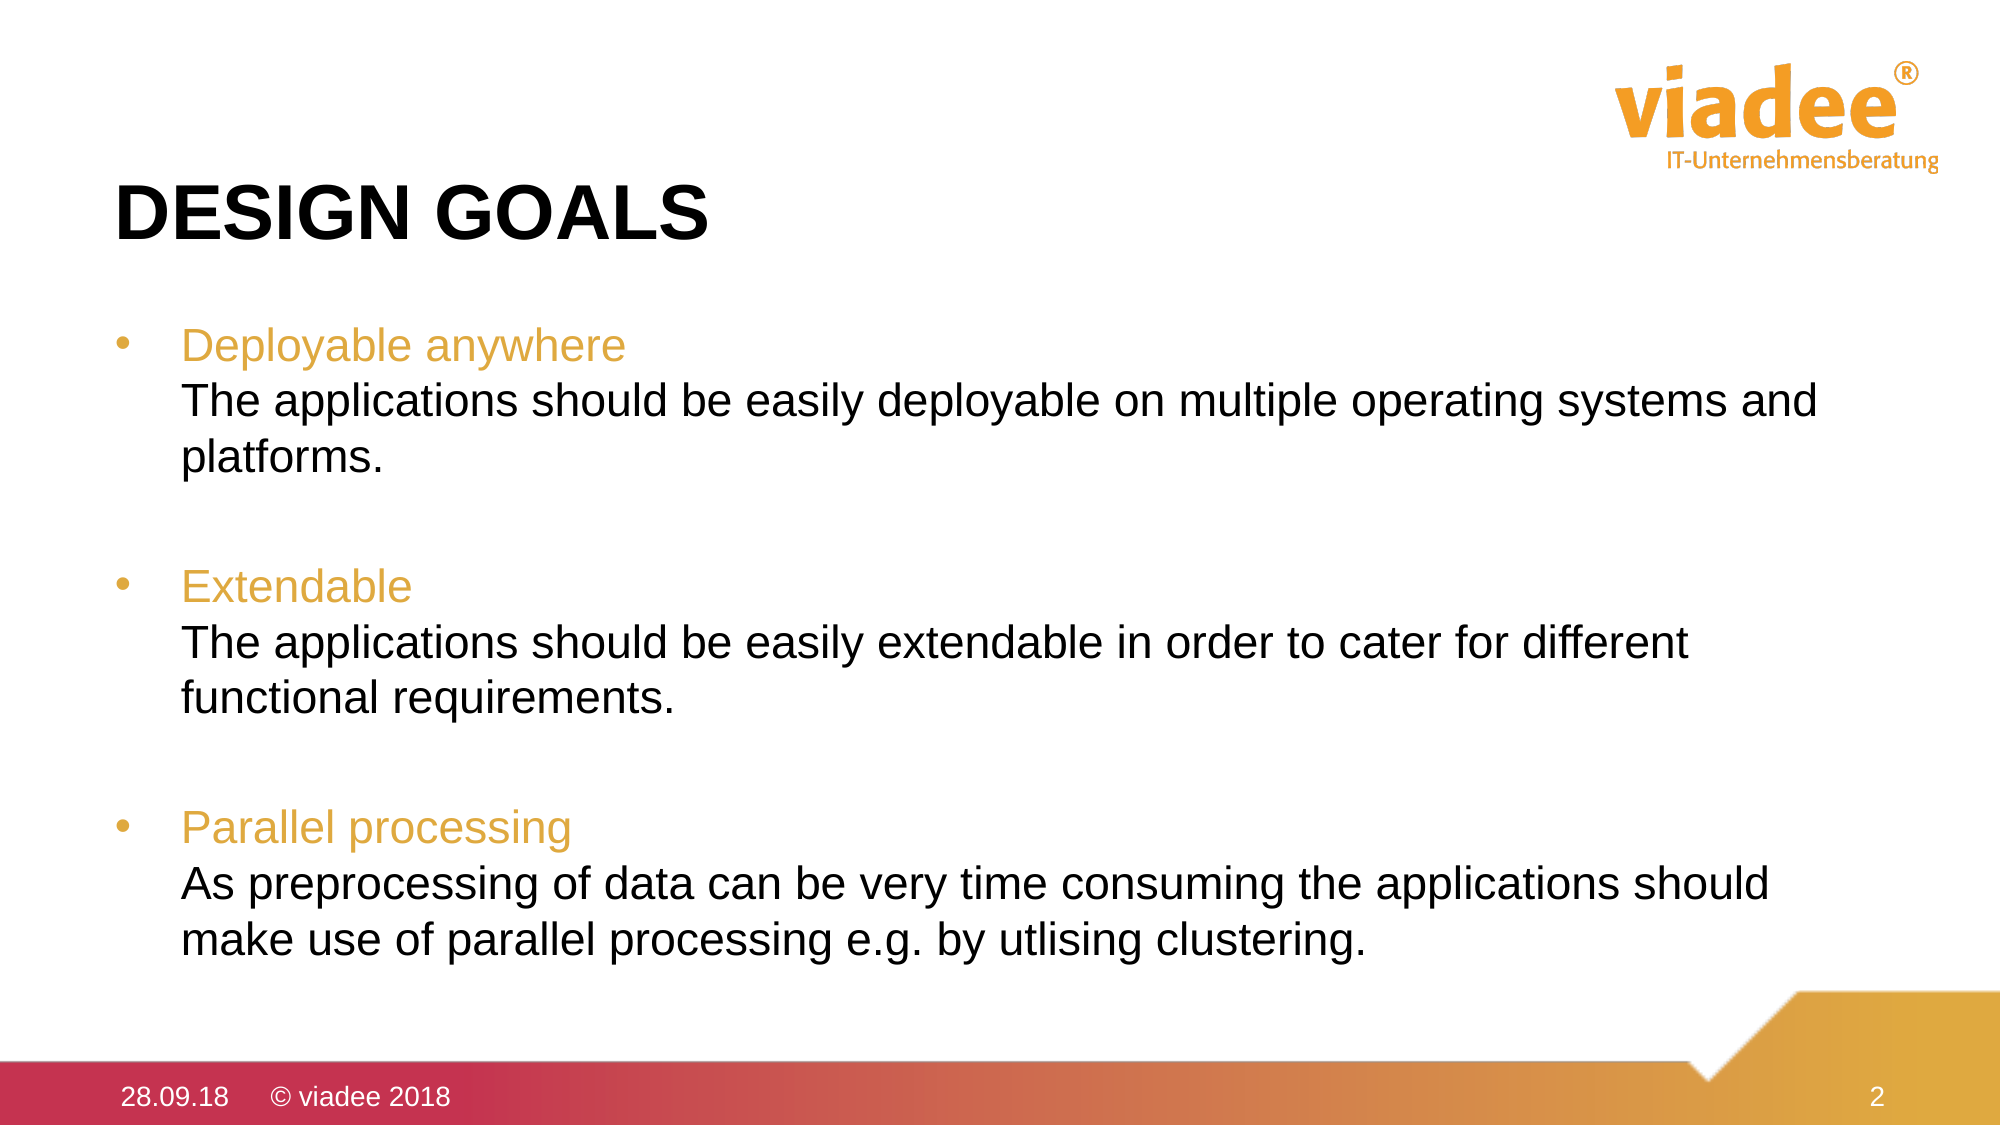

# Design goals
Deployable anywhere
The applications should be easily deployable on multiple operating systems and platforms.

Extendable
The applications should be easily extendable in order to cater for different functional requirements.

Parallel processing
As preprocessing of data can be very time consuming the applications should make use of parallel processing e.g. by utlising clustering.
28.09.18	© viadee 2018
2